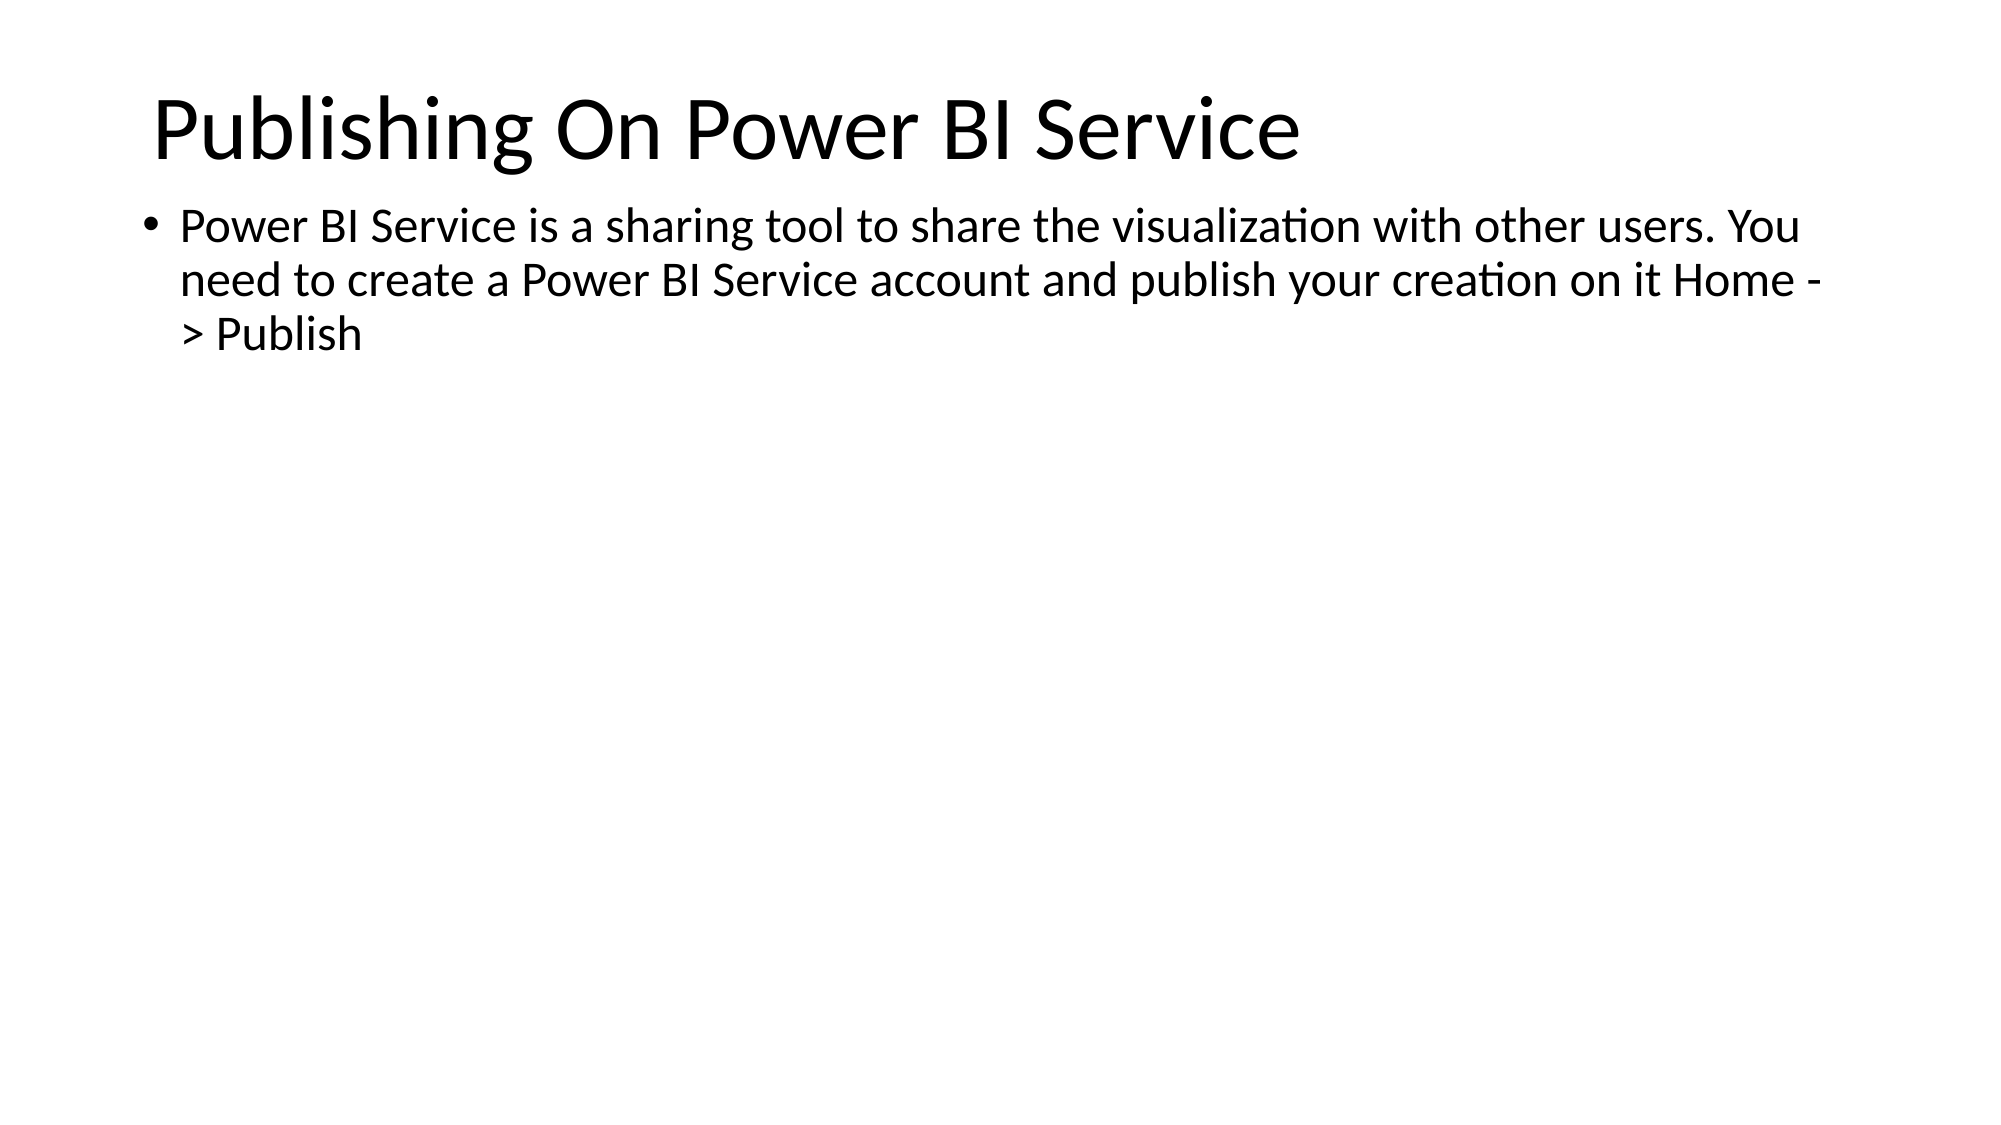

# Publishing On Power BI Service
Power BI Service is a sharing tool to share the visualization with other users. You need to create a Power BI Service account and publish your creation on it Home - > Publish